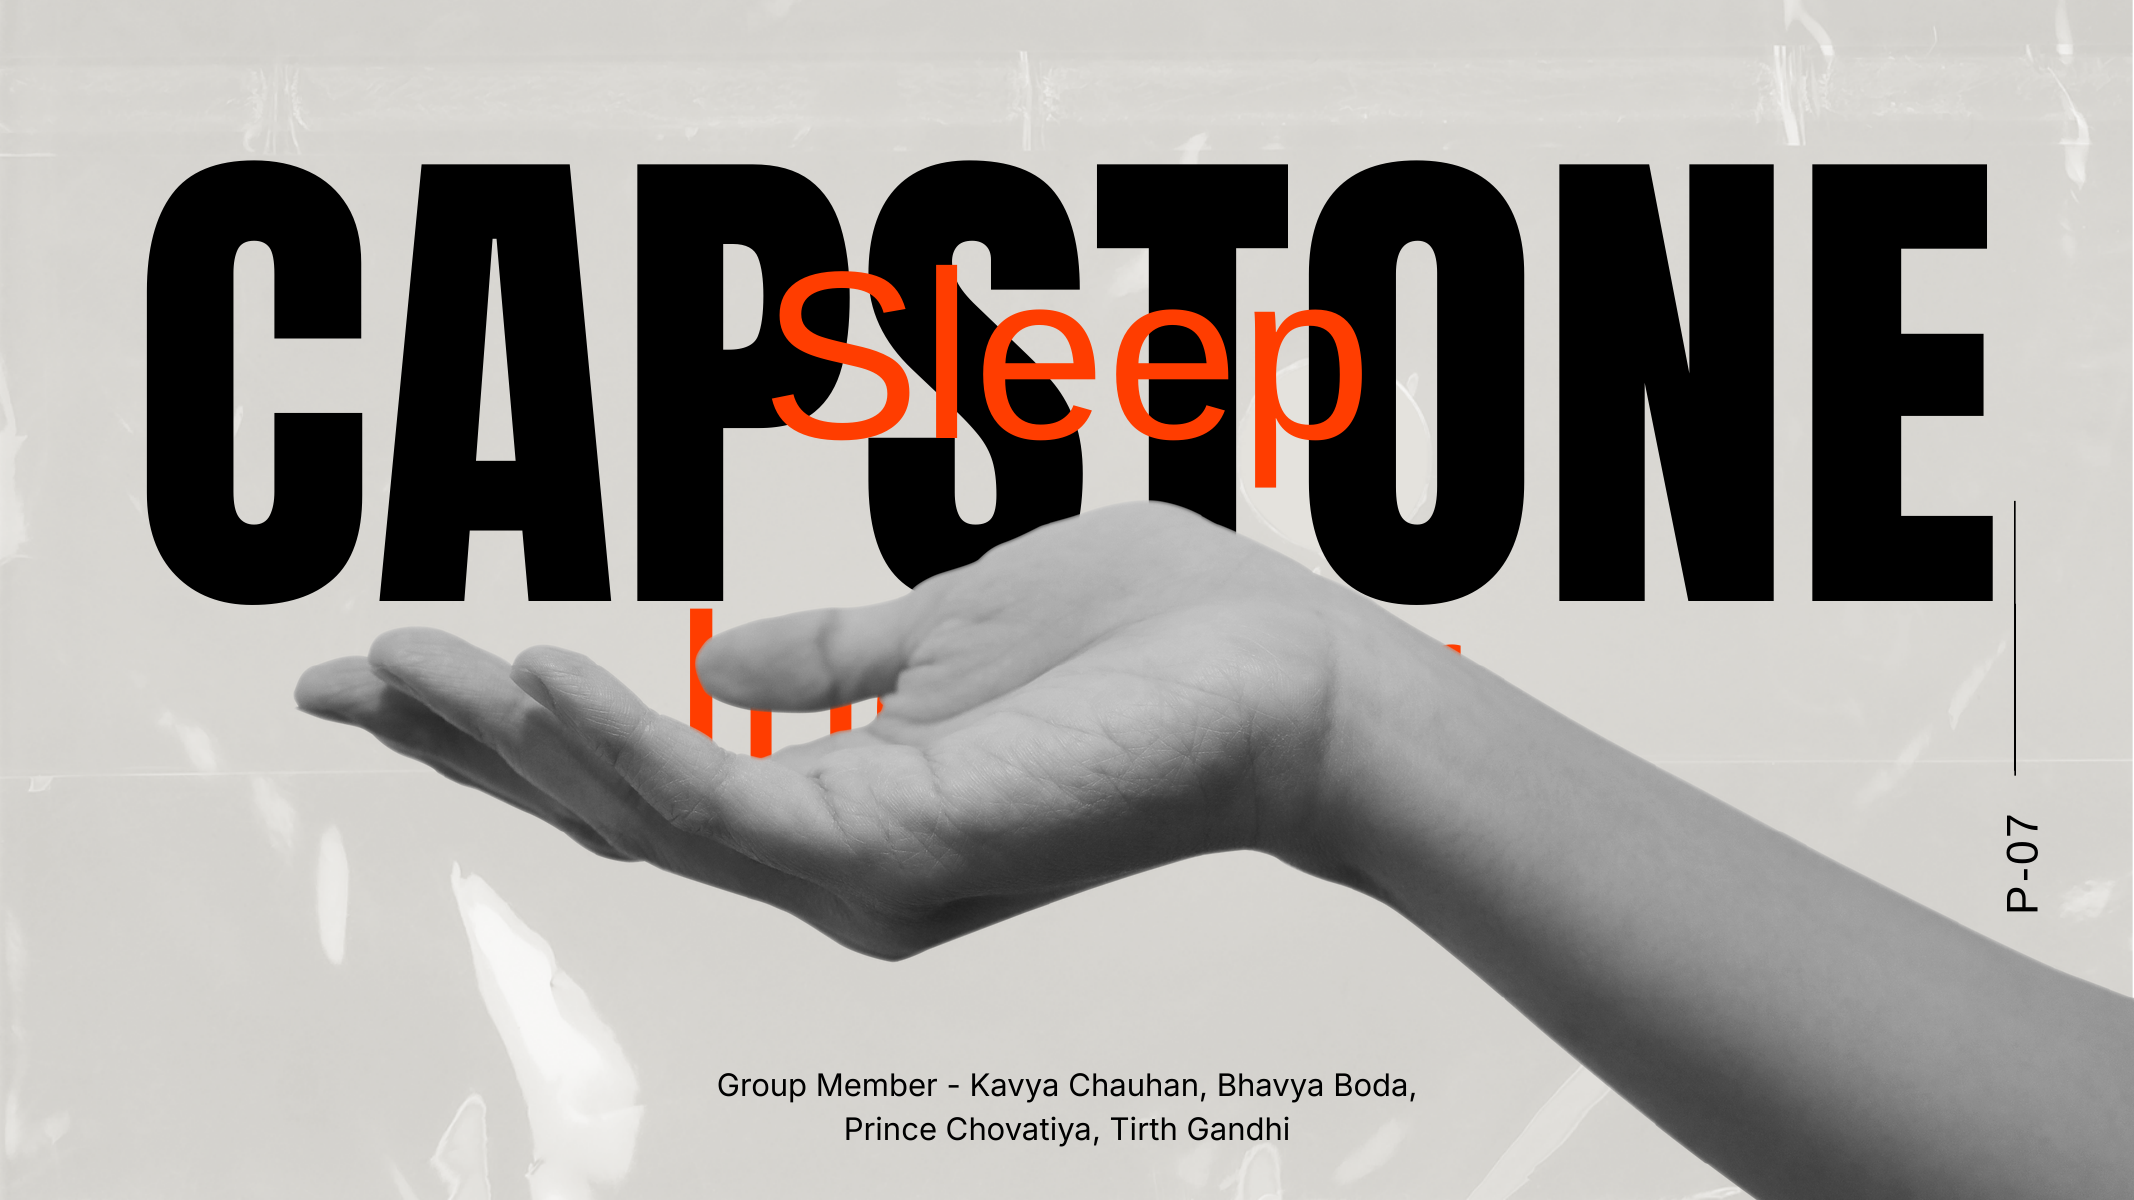

CAPSTONE
Sleep Inducer

P-07
Group Member - Kavya Chauhan, Bhavya Boda, Prince Chovatiya, Tirth Gandhi